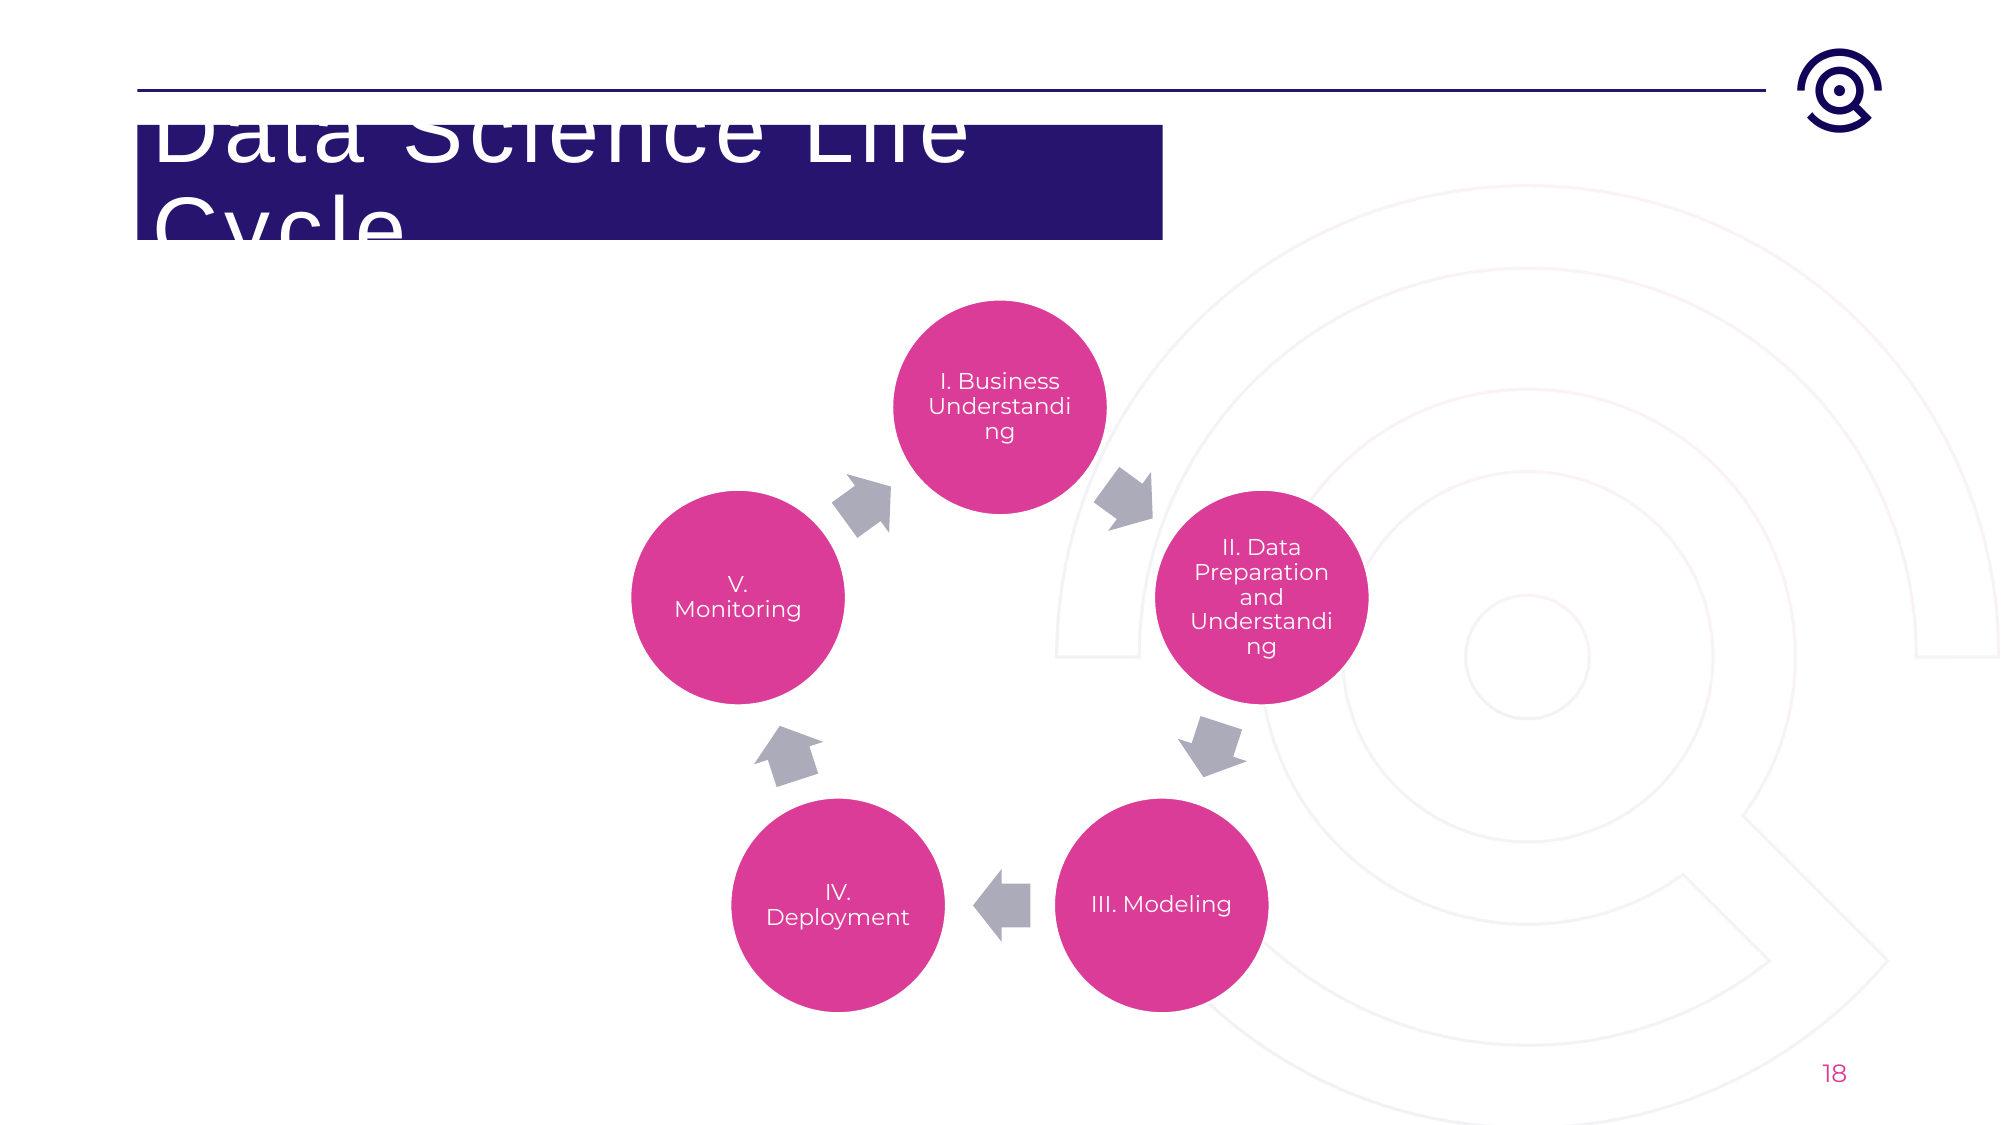

# Data Science Life Cycle
I. Business Understanding

II. Data Preparation and Understanding

III. Modeling

IV. Deployment

V. Monitoring

18